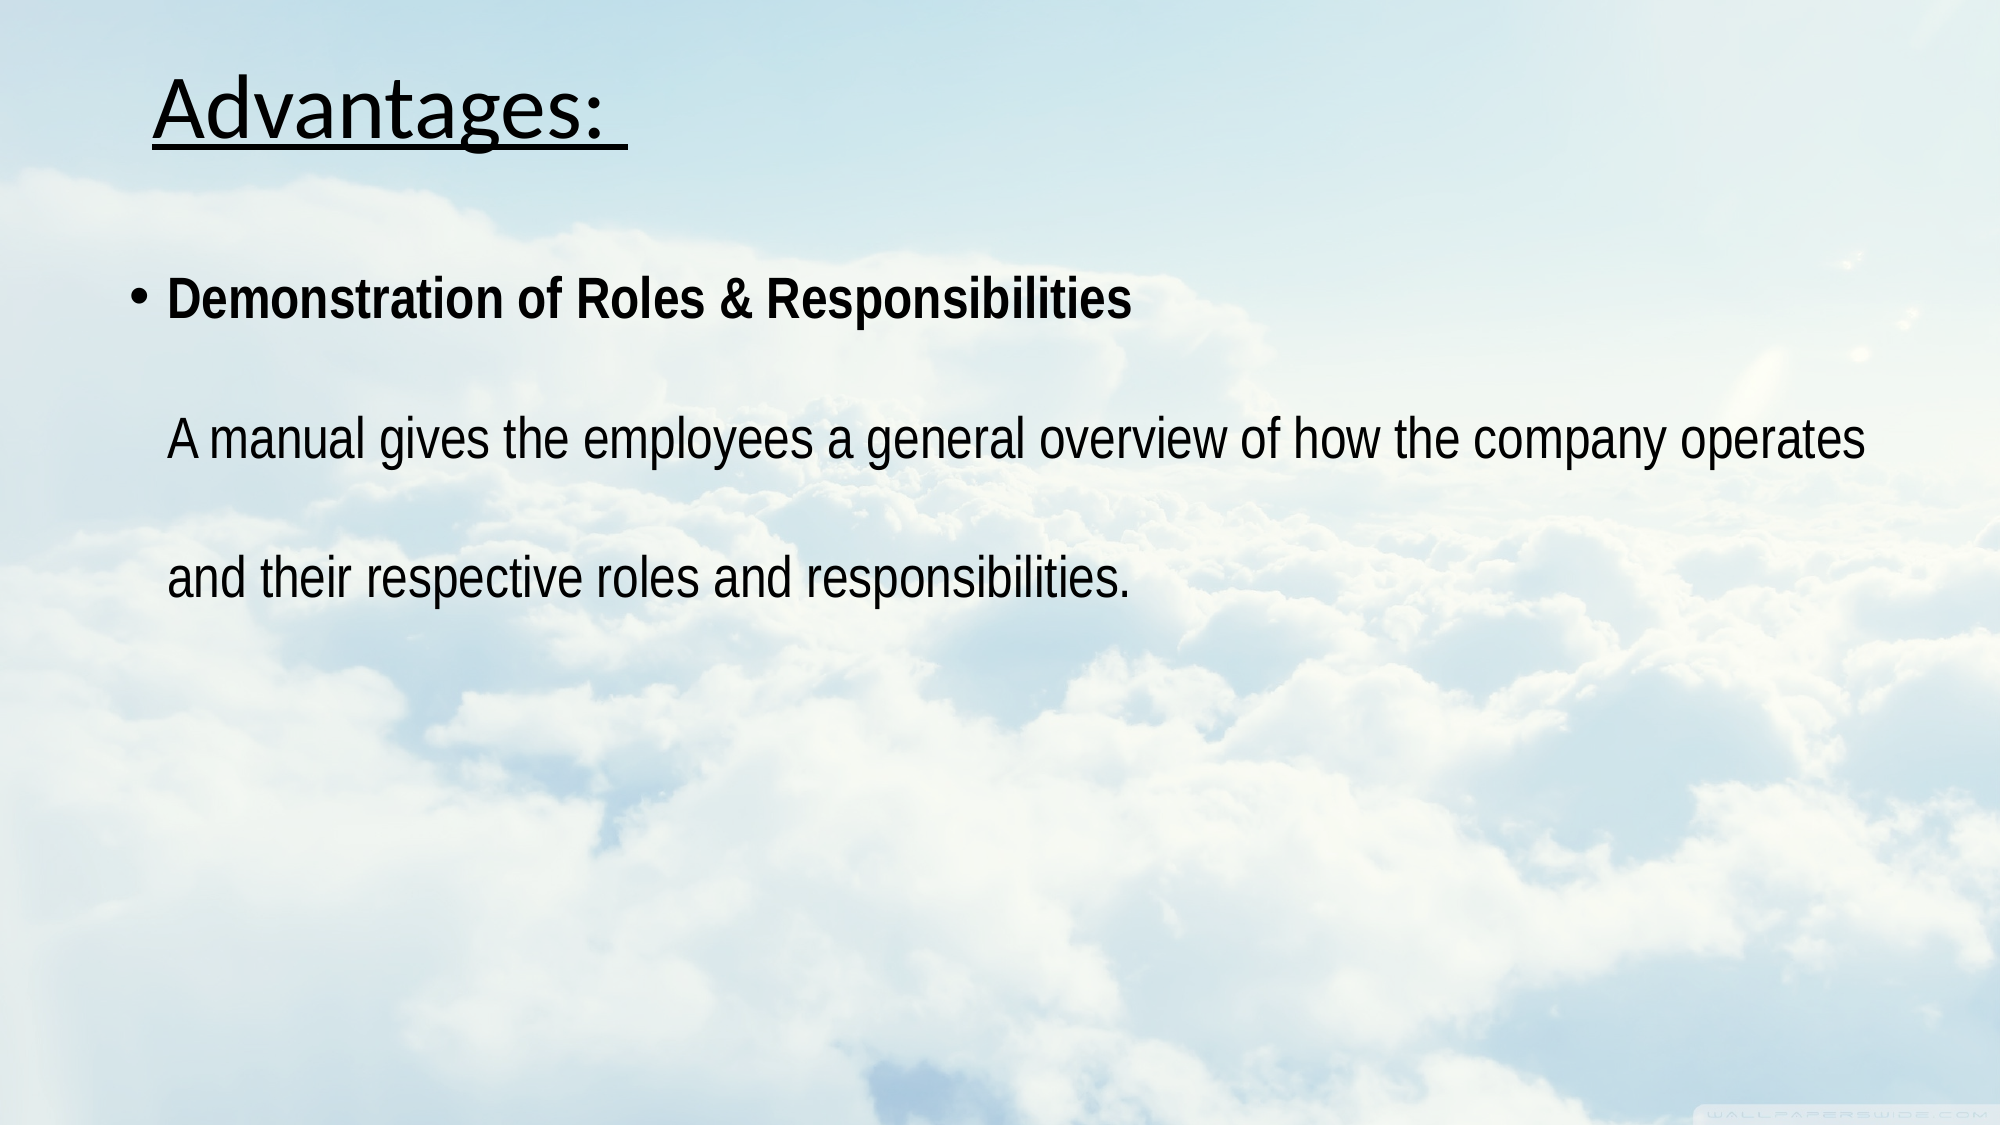

# Advantages:
Demonstration of Roles & Responsibilities
A manual gives the employees a general overview of how the company operates and their respective roles and responsibilities.